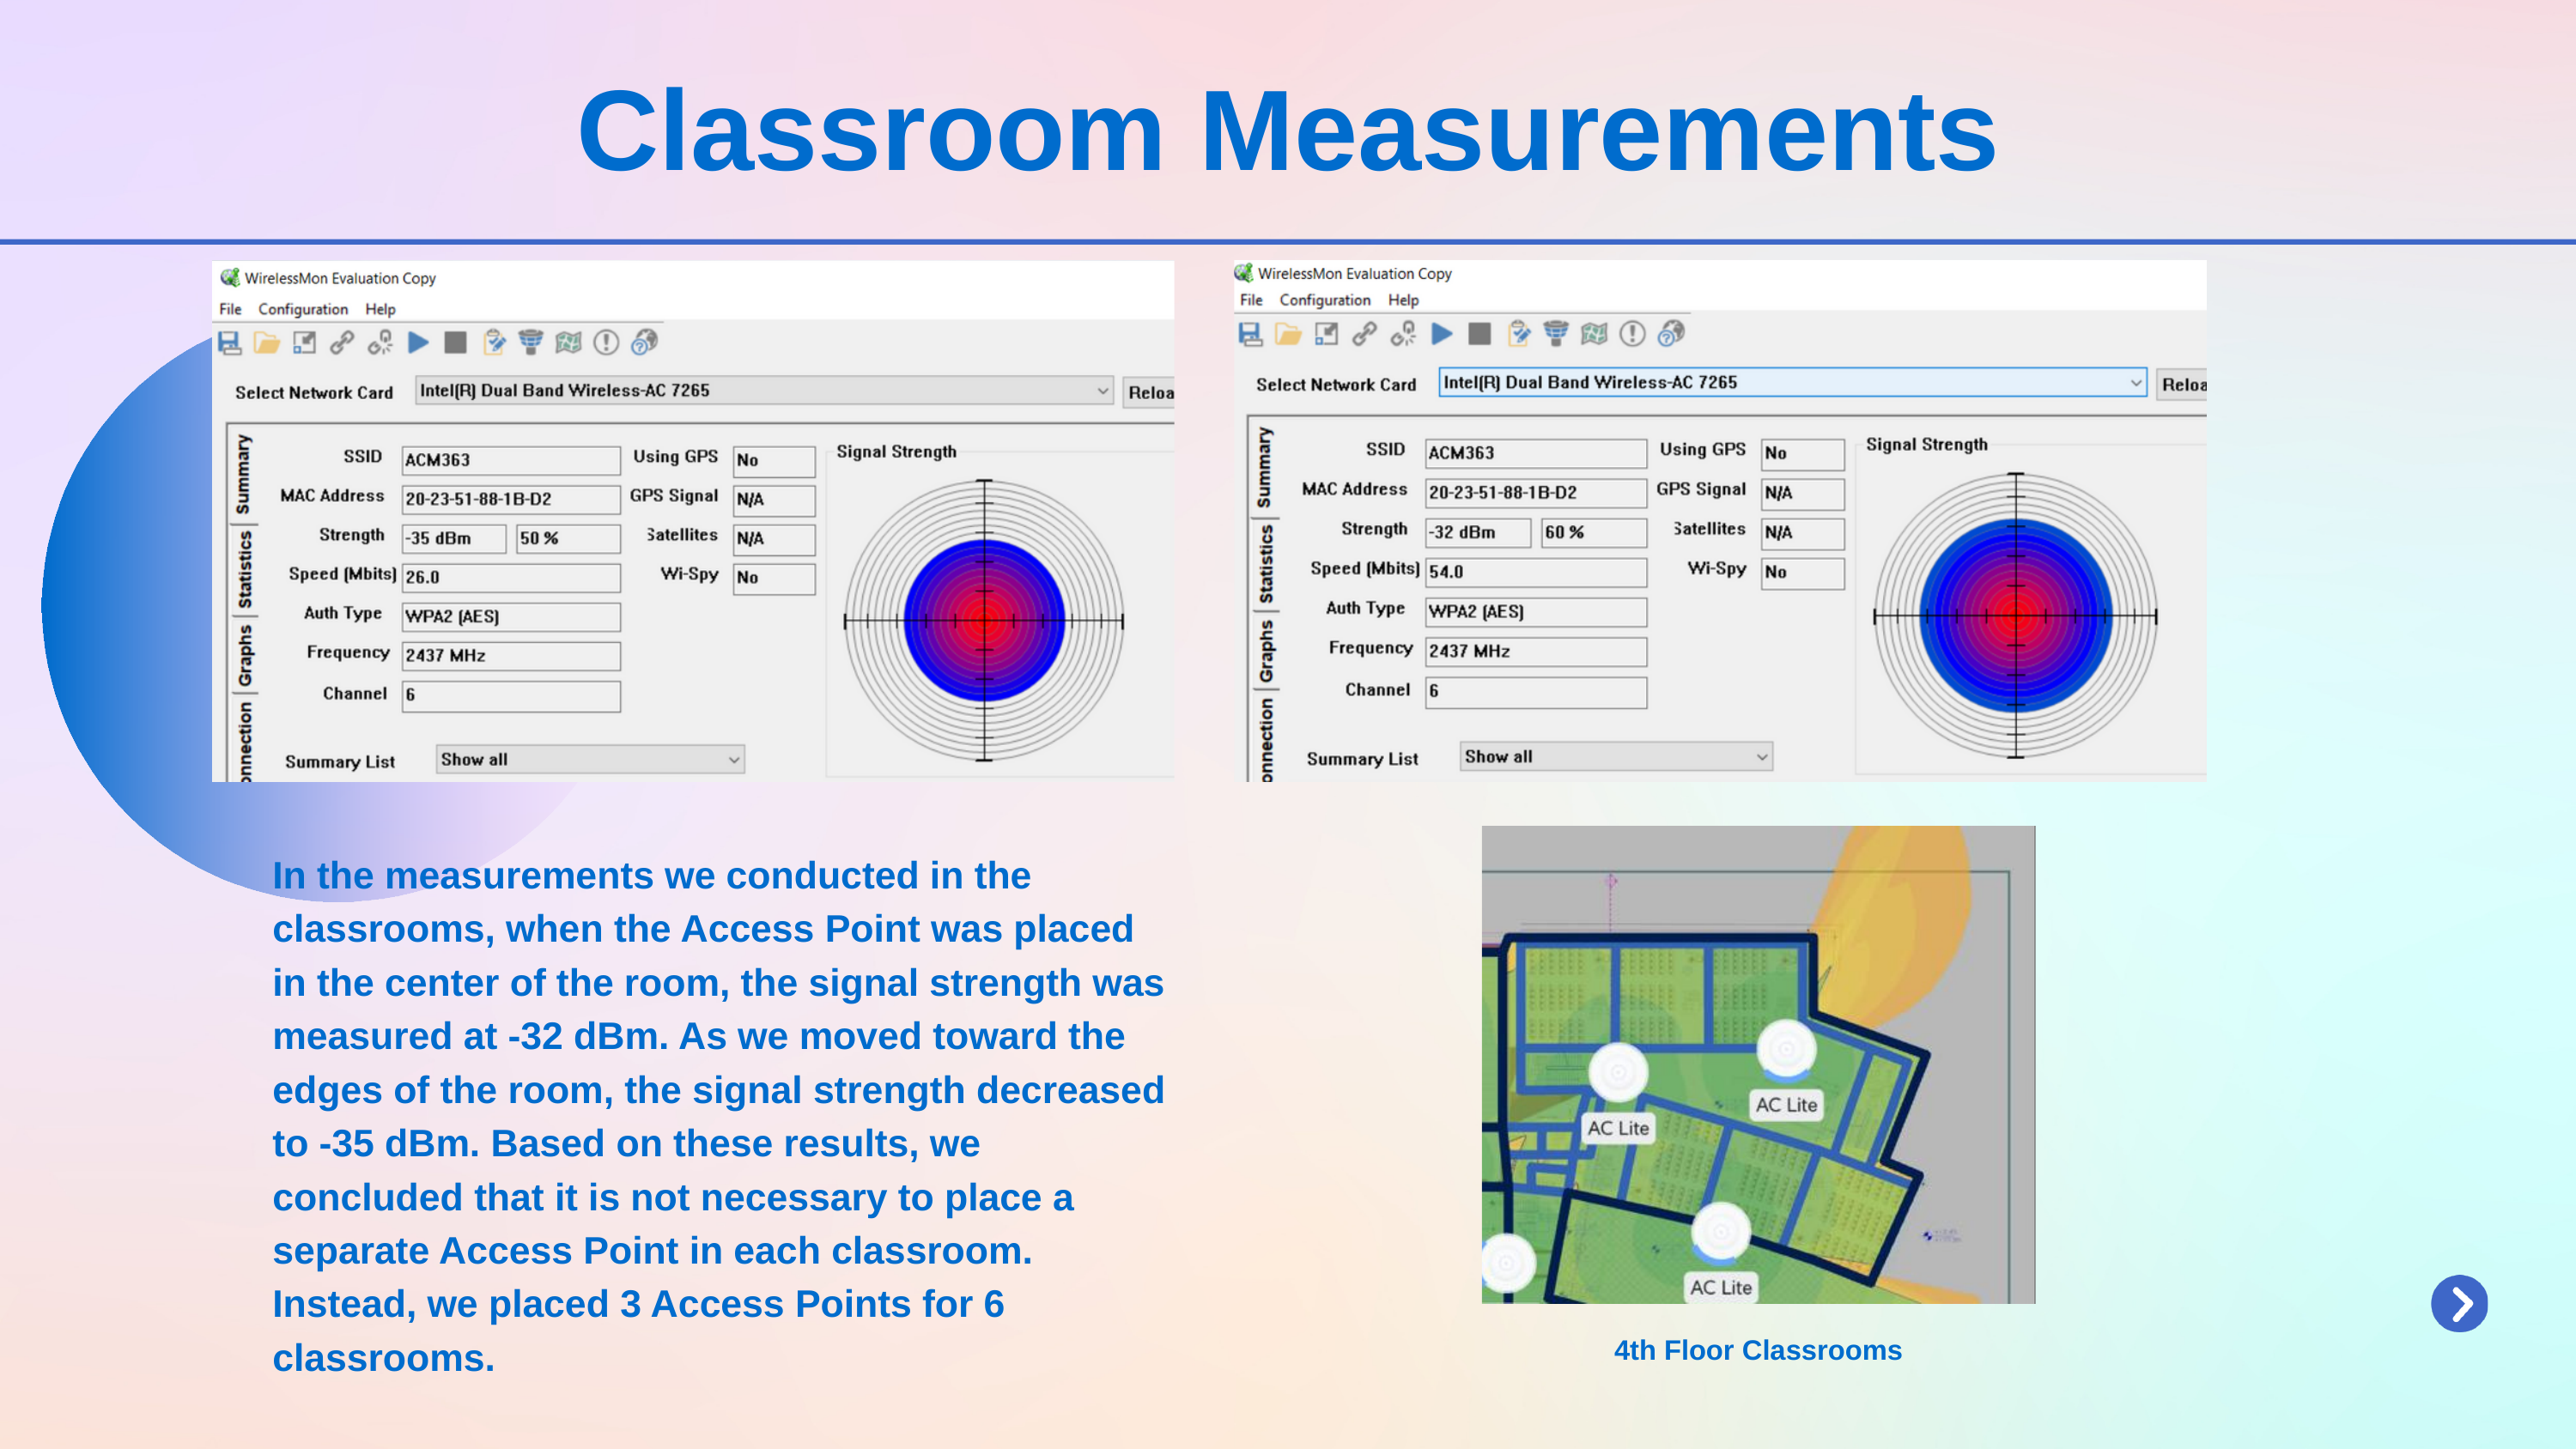

Classroom Measurements

In the measurements we conducted in the classrooms, when the Access Point was placed in the center of the room, the signal strength was measured at -32 dBm. As we moved toward the edges of the room, the signal strength decreased to -35 dBm. Based on these results, we concluded that it is not necessary to place a separate Access Point in each classroom. Instead, we placed 3 Access Points for 6 classrooms.

4th Floor Classrooms